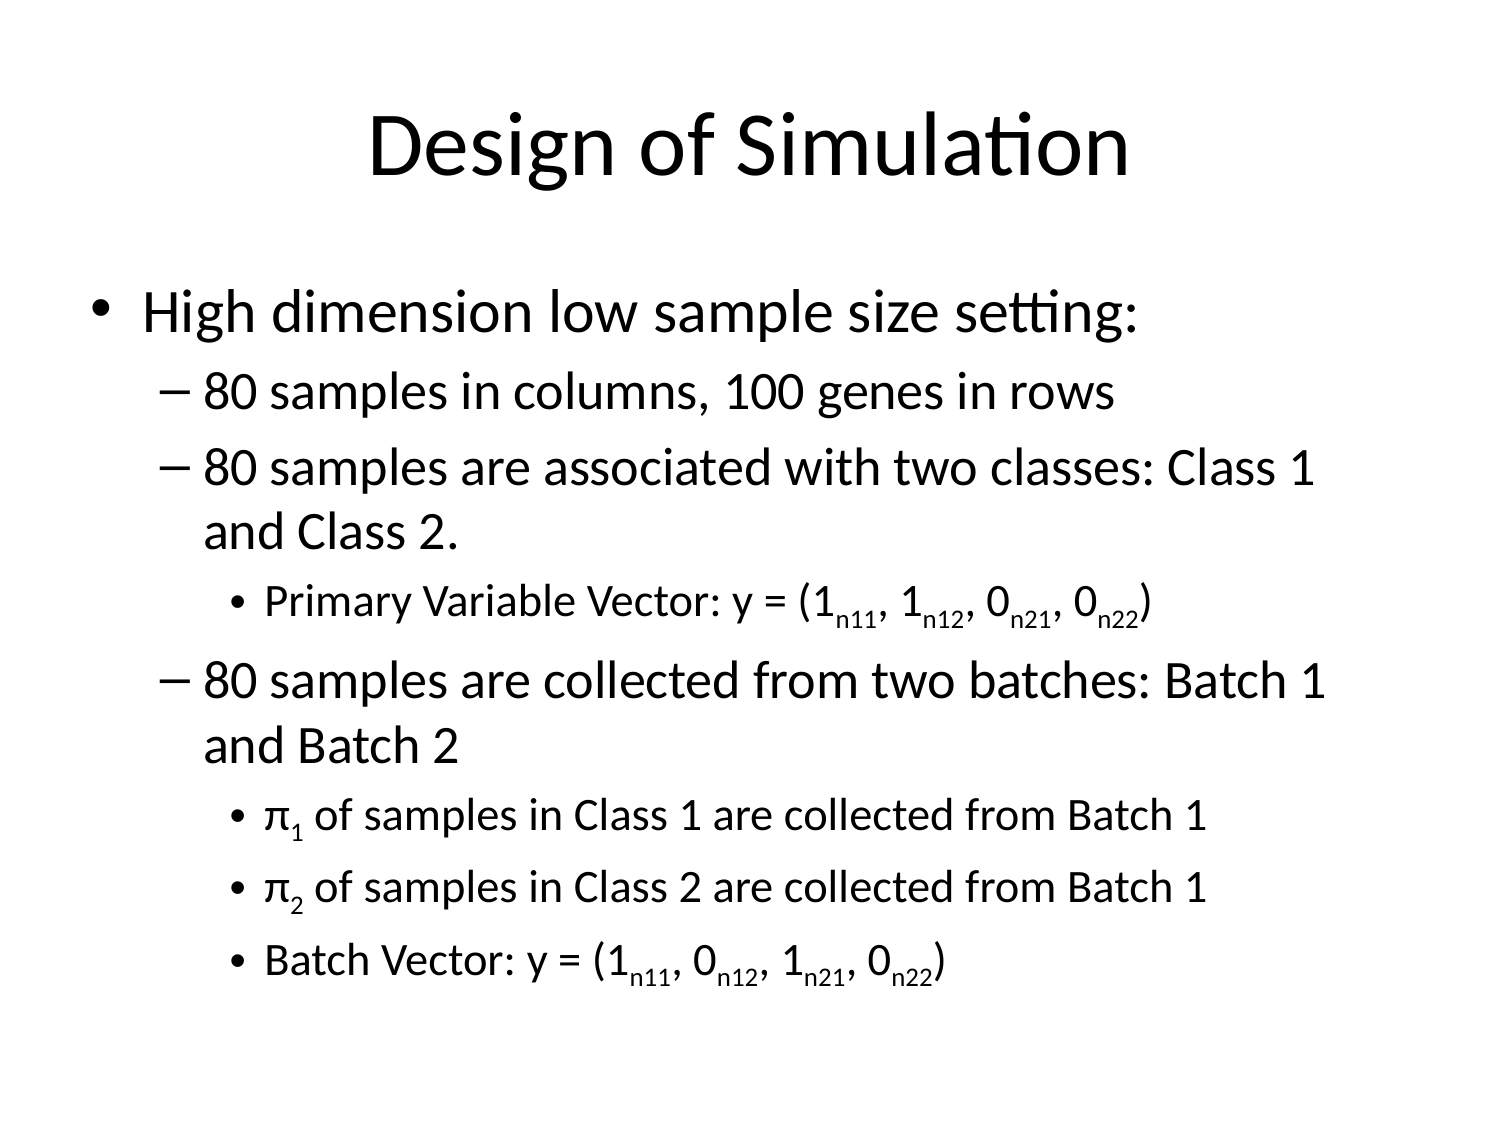

# Design of Simulation
High dimension low sample size setting:
80 samples in columns, 100 genes in rows
80 samples are associated with two classes: Class 1 and Class 2.
Primary Variable Vector: y = (1n11, 1n12, 0n21, 0n22)
80 samples are collected from two batches: Batch 1 and Batch 2
π1 of samples in Class 1 are collected from Batch 1
π2 of samples in Class 2 are collected from Batch 1
Batch Vector: y = (1n11, 0n12, 1n21, 0n22)